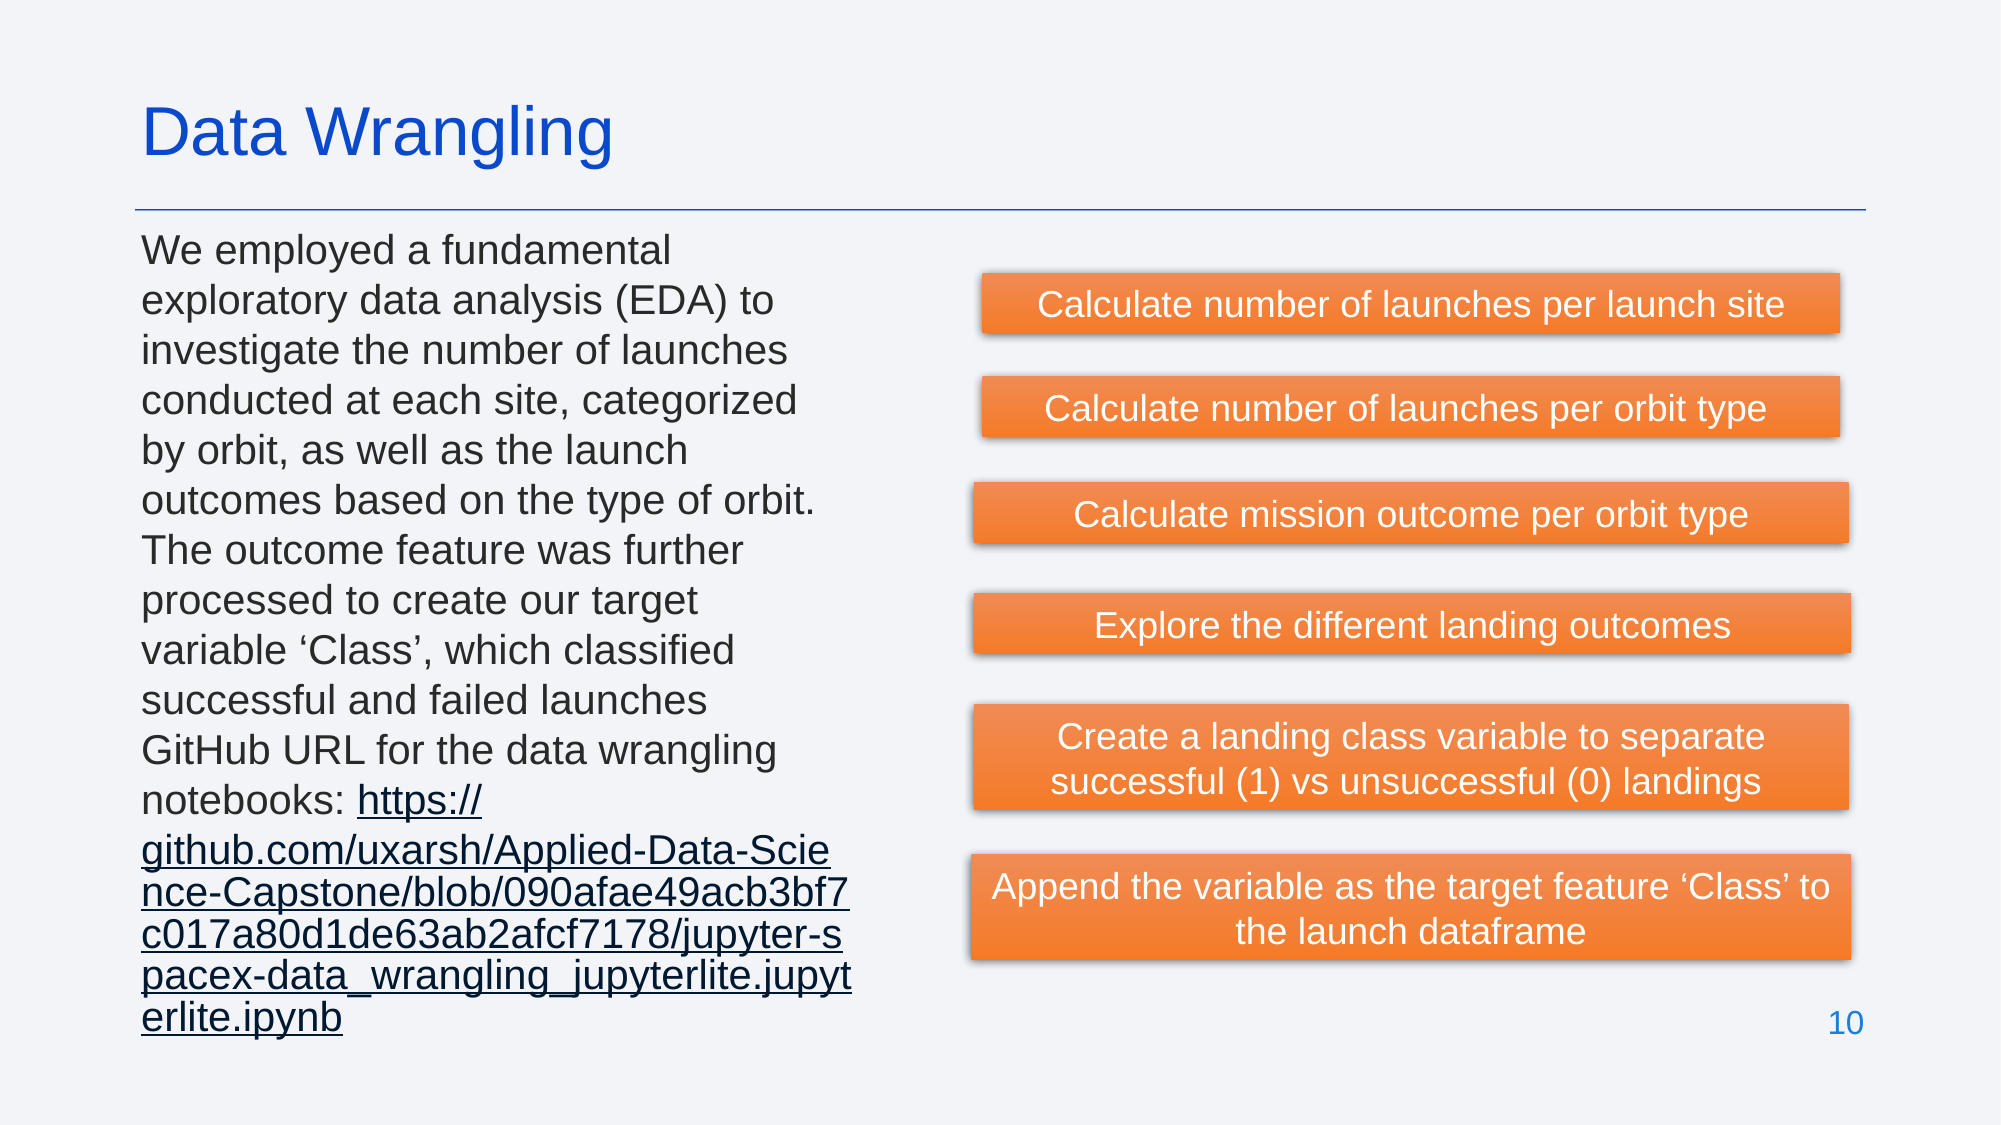

Data Wrangling
We employed a fundamental exploratory data analysis (EDA) to investigate the number of launches conducted at each site, categorized by orbit, as well as the launch outcomes based on the type of orbit.
The outcome feature was further processed to create our target variable ‘Class’, which classified successful and failed launches
GitHub URL for the data wrangling notebooks: https://github.com/uxarsh/Applied-Data-Science-Capstone/blob/090afae49acb3bf7c017a80d1de63ab2afcf7178/jupyter-spacex-data_wrangling_jupyterlite.jupyterlite.ipynb

Calculate number of launches per launch site
Calculate number of launches per orbit type
Calculate mission outcome per orbit type
Explore the different landing outcomes
Create a landing class variable to separate successful (1) vs unsuccessful (0) landings
Append the variable as the target feature ‘Class’ to the launch dataframe
10